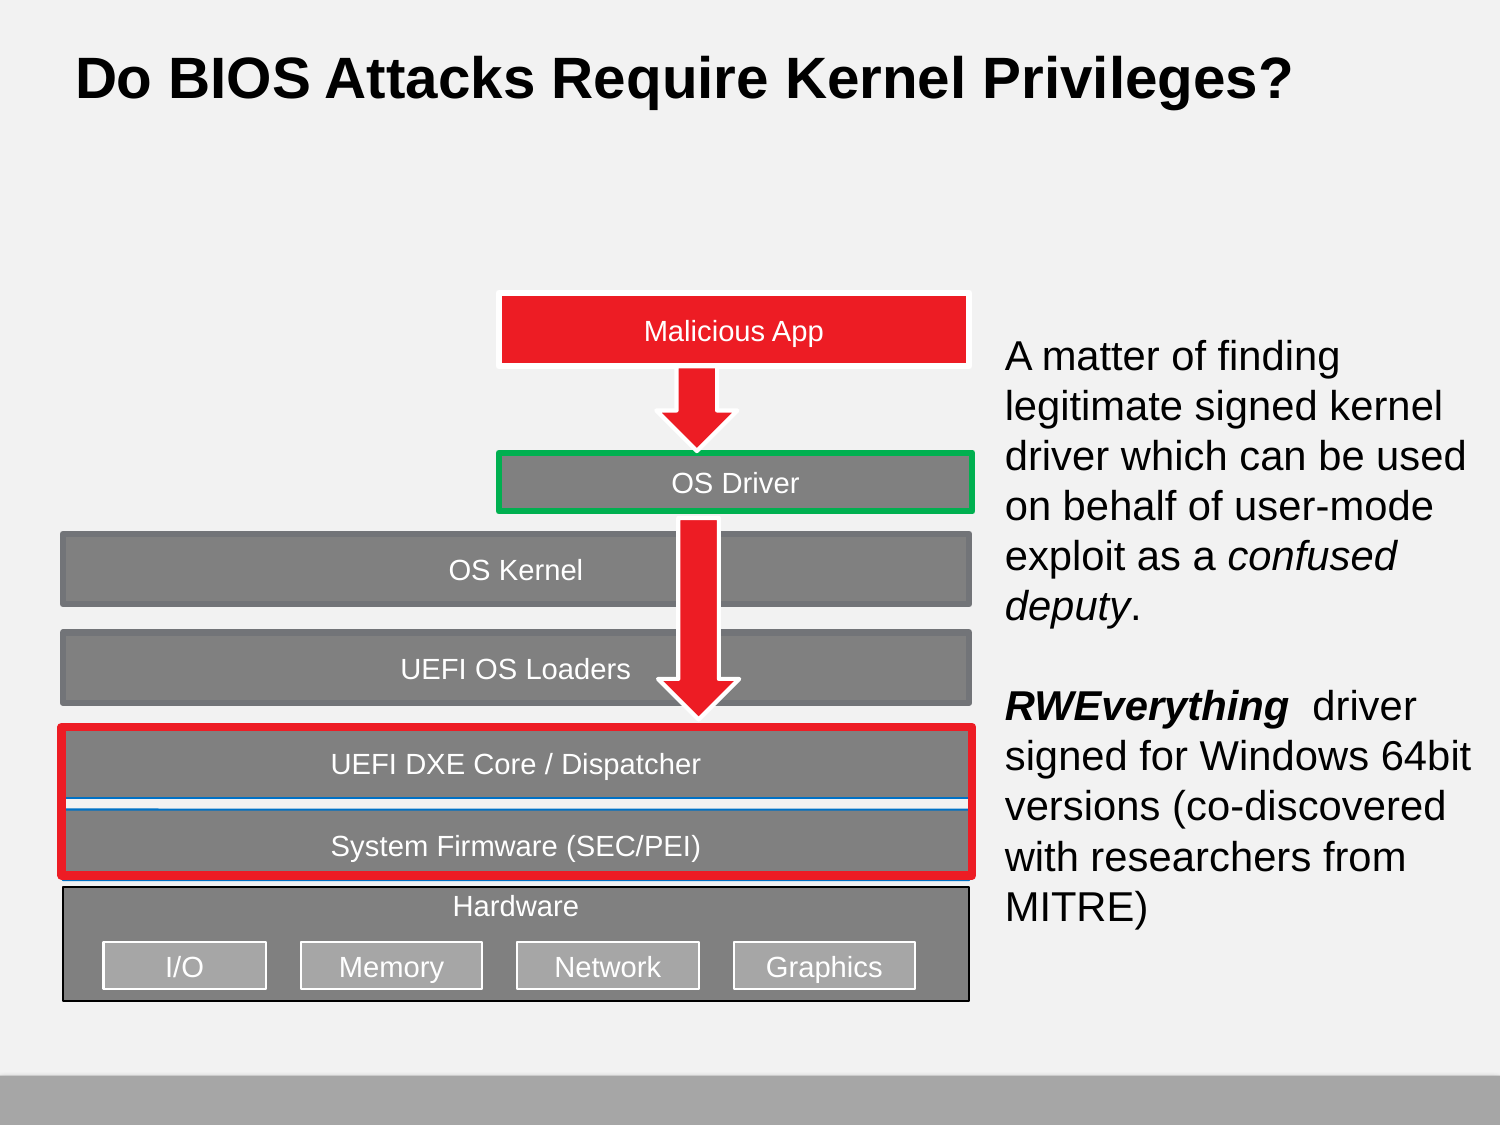

# Do BIOS Attacks Require Kernel Privileges?
Malicious App
OS Driver

OS Kernel
UEFI OS Loaders

UEFI DXE Core / Dispatcher
System Firmware (SEC/PEI)
Hardware
I/O
Memory
Network
Graphics

A matter of finding legitimate signed kernel driver which can be used on behalf of user-mode exploit as a confused deputy.

RWEverything  driver signed for Windows 64bit versions (co-discovered with researchers from MITRE)